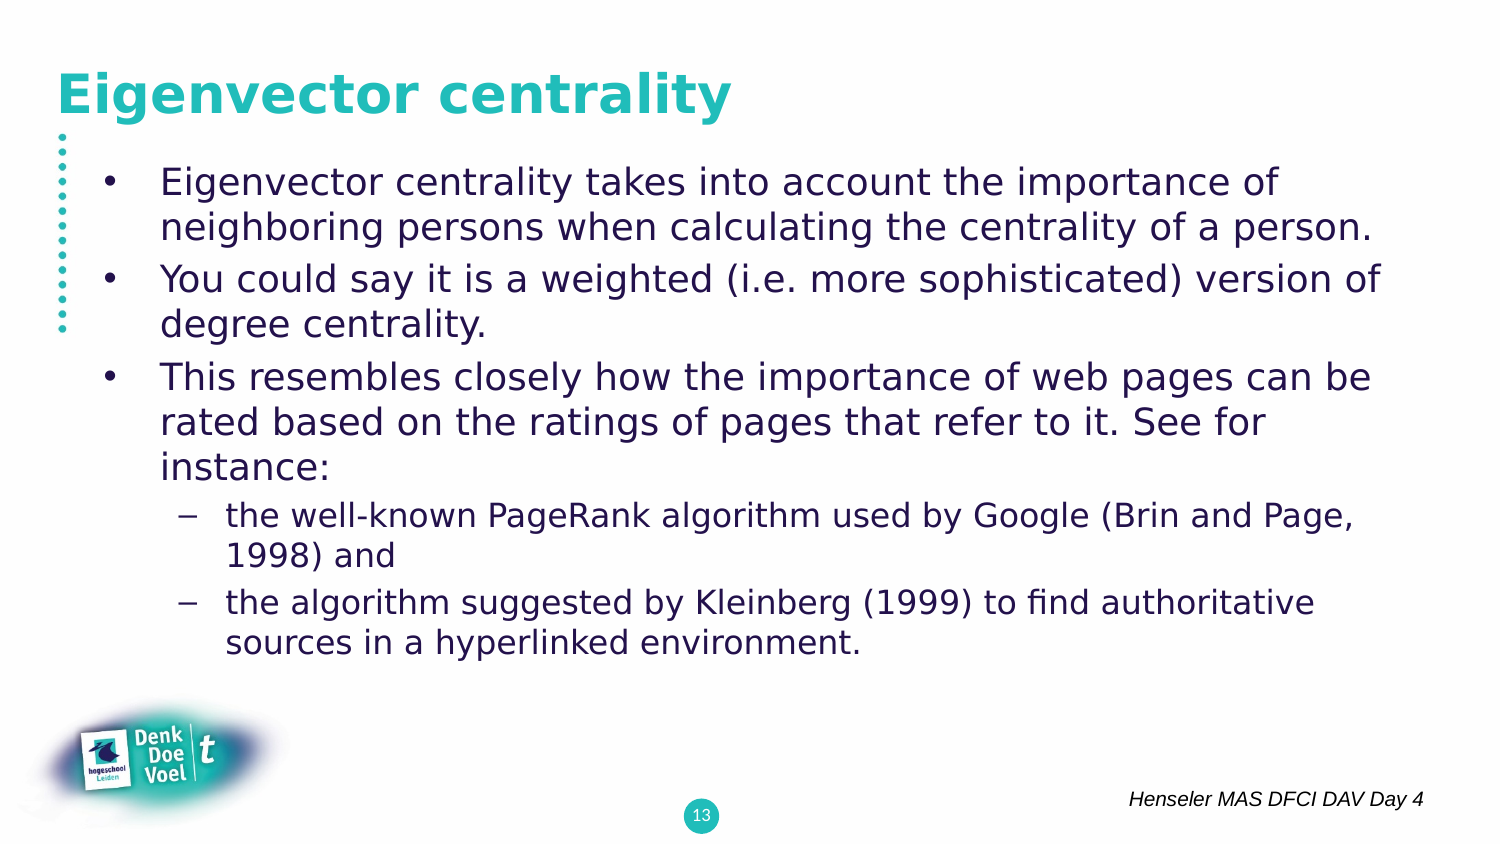

# Eigenvector centrality
Eigenvector centrality takes into account the importance of neighboring persons when calculating the centrality of a person.
You could say it is a weighted (i.e. more sophisticated) version of degree centrality.
This resembles closely how the importance of web pages can be rated based on the ratings of pages that refer to it. See for instance:
the well-known PageRank algorithm used by Google (Brin and Page, 1998) and
the algorithm suggested by Kleinberg (1999) to find authoritative sources in a hyperlinked environment.